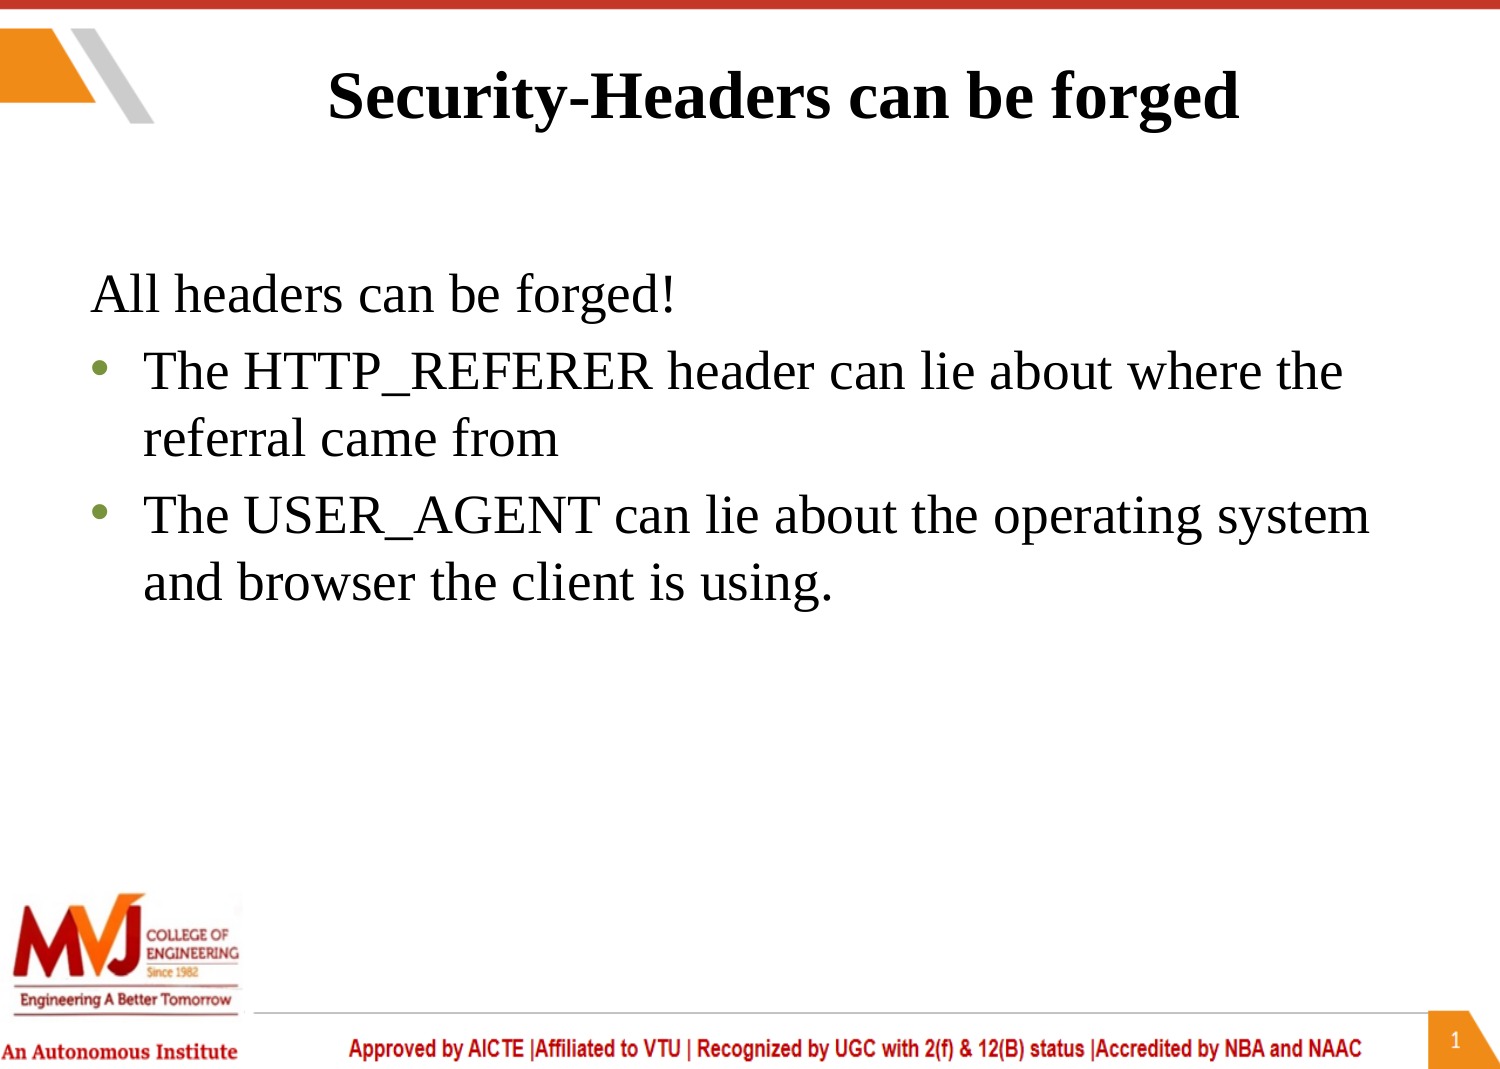

# Security-Headers can be forged
All headers can be forged!
The HTTP_REFERER header can lie about where the referral came from
The USER_AGENT can lie about the operating system and browser the client is using.